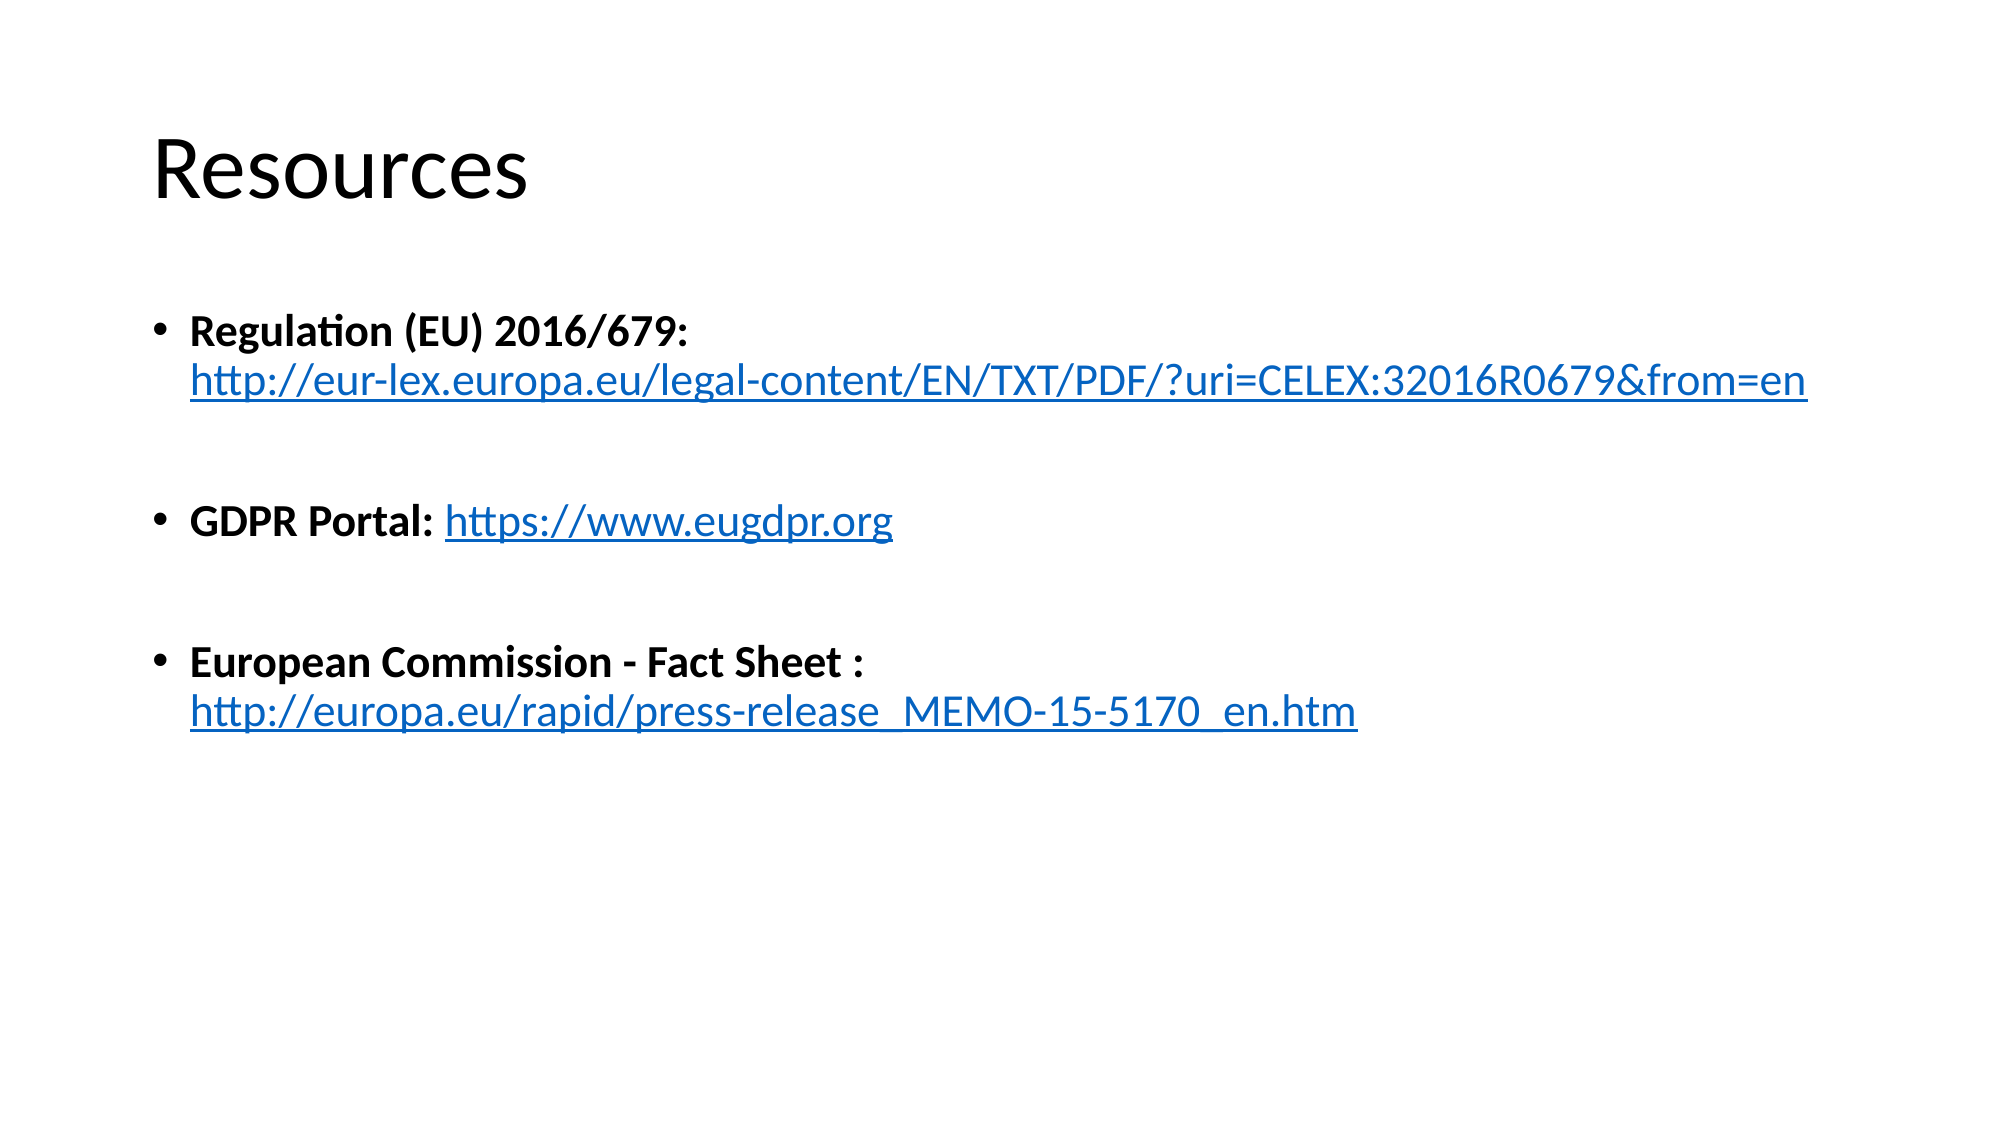

# Resources
Regulation (EU) 2016/679: http://eur-lex.europa.eu/legal-content/EN/TXT/PDF/?uri=CELEX:32016R0679&from=en

GDPR Portal: https://www.eugdpr.org

European Commission - Fact Sheet : http://europa.eu/rapid/press-release_MEMO-15-5170_en.htm